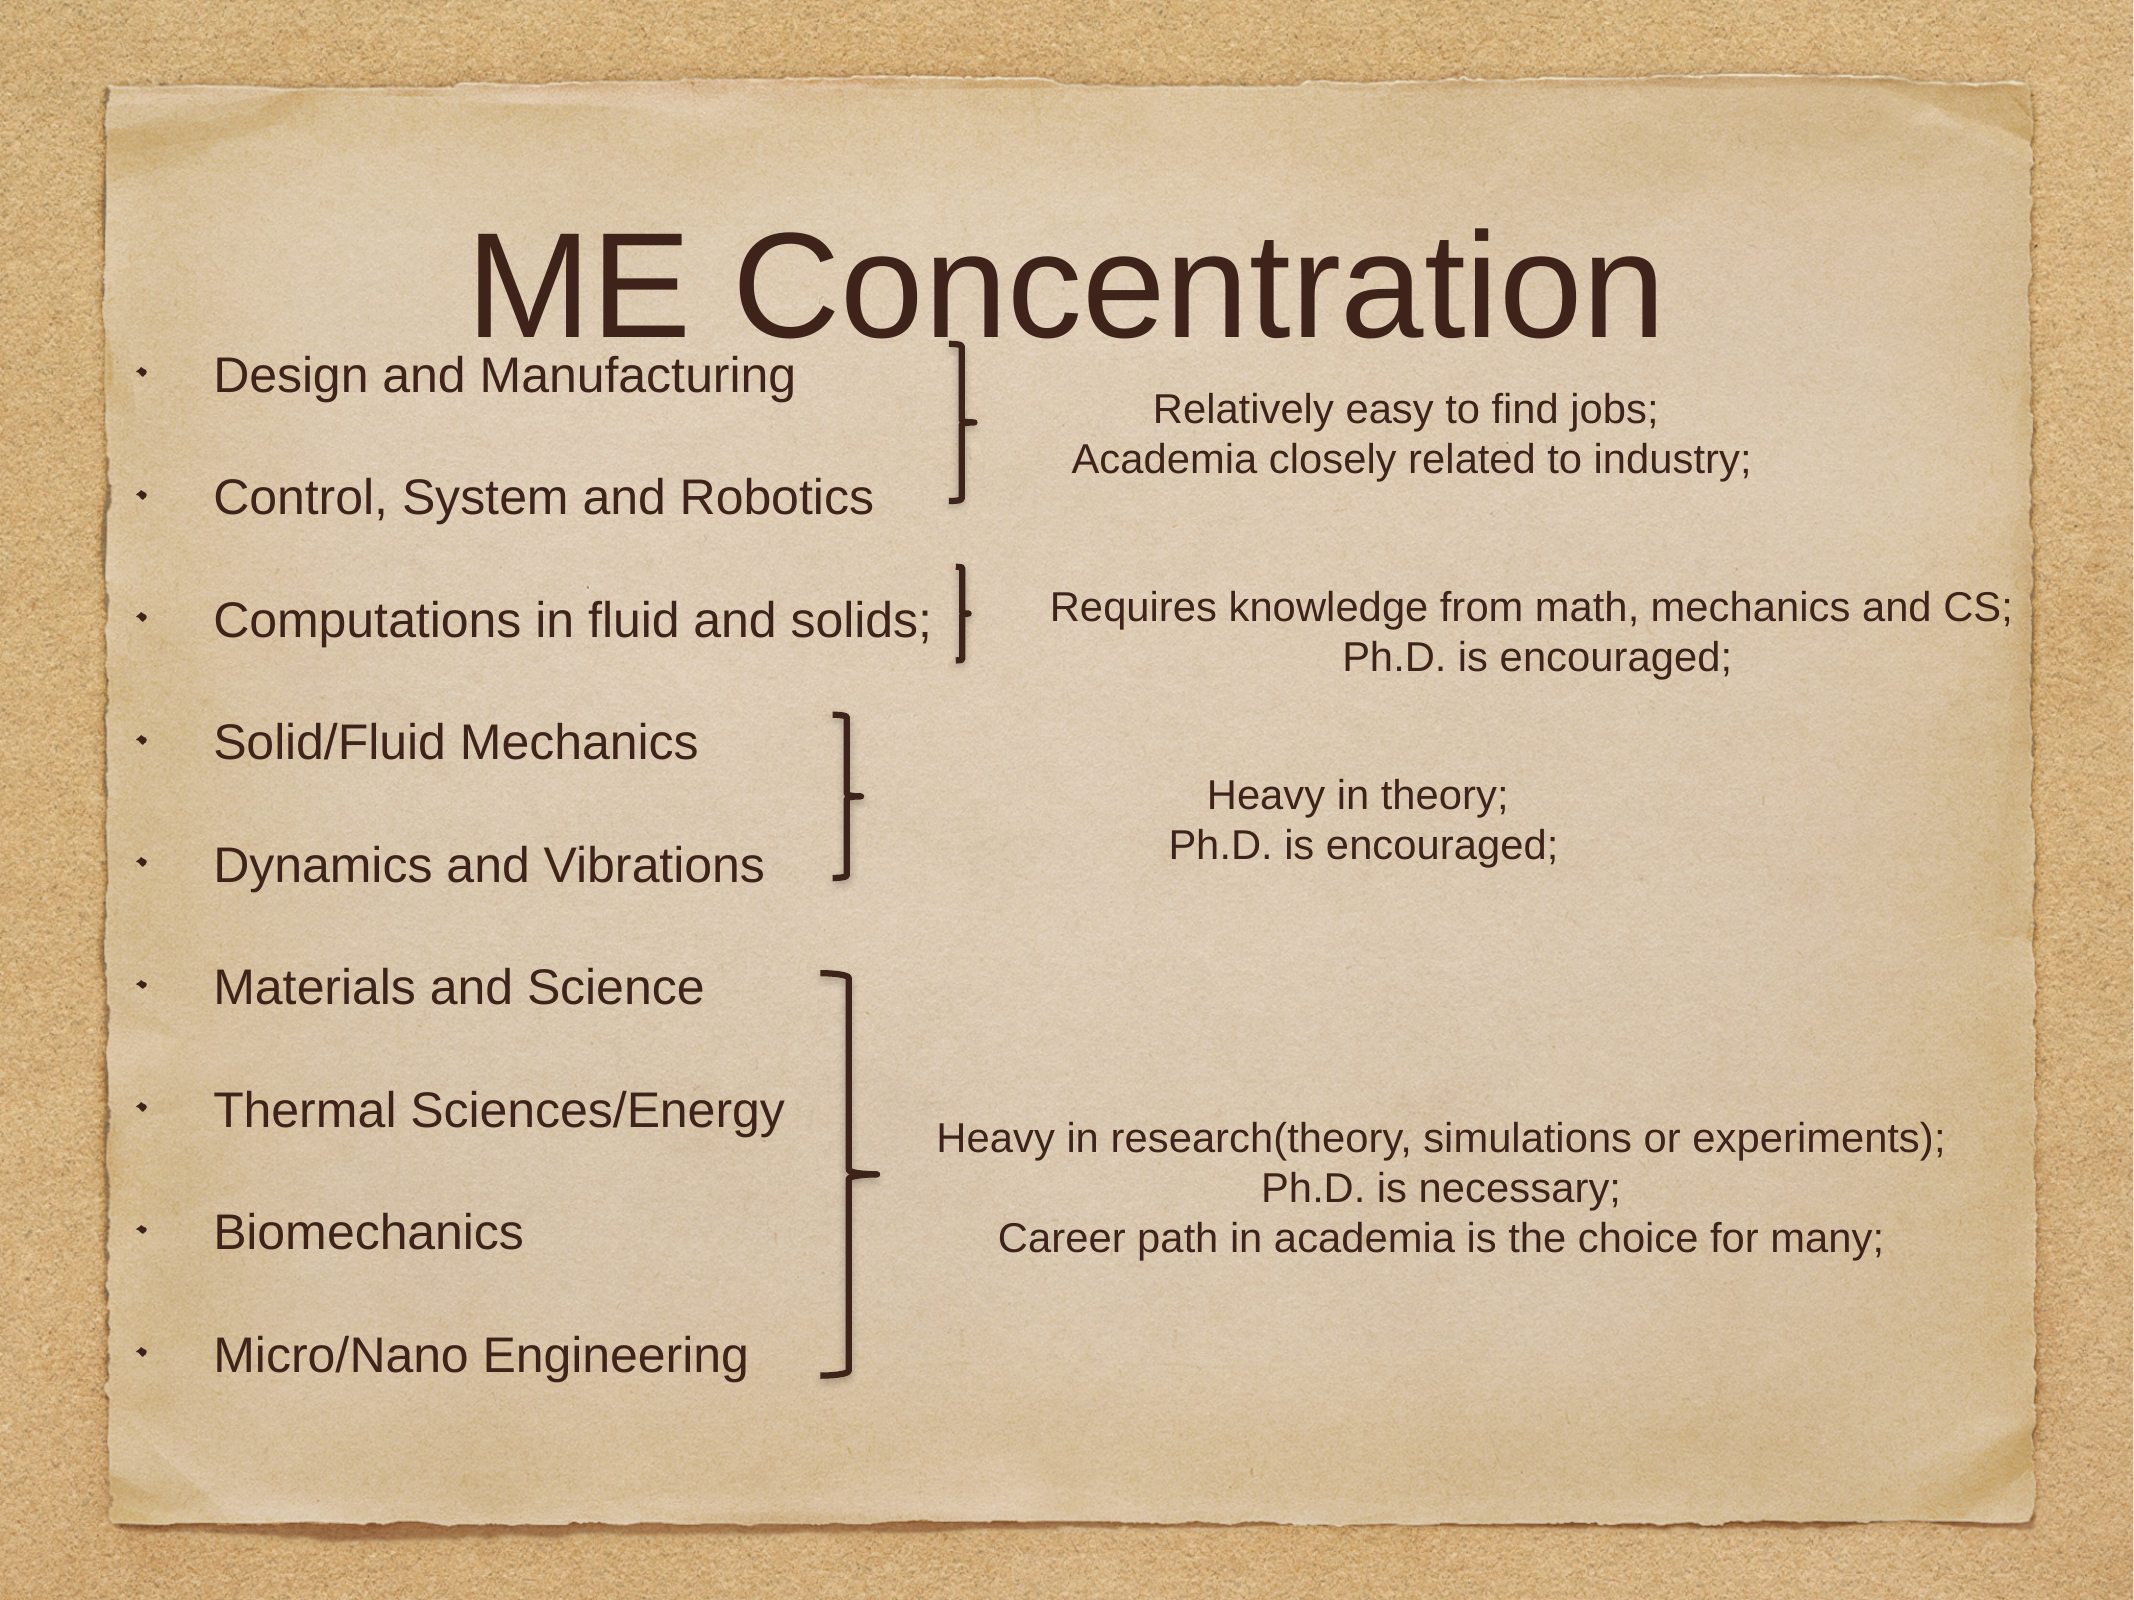

# ME Concentration
Design and Manufacturing
Control, System and Robotics
Computations in fluid and solids;
Solid/Fluid Mechanics
Dynamics and Vibrations
Materials and Science
Thermal Sciences/Energy
Biomechanics
Micro/Nano Engineering

Relatively easy to find jobs;
Academia closely related to industry;

Requires knowledge from math, mechanics and CS;
Ph.D. is encouraged;

Heavy in theory;
Ph.D. is encouraged;

Heavy in research(theory, simulations or experiments);
Ph.D. is necessary;
Career path in academia is the choice for many;